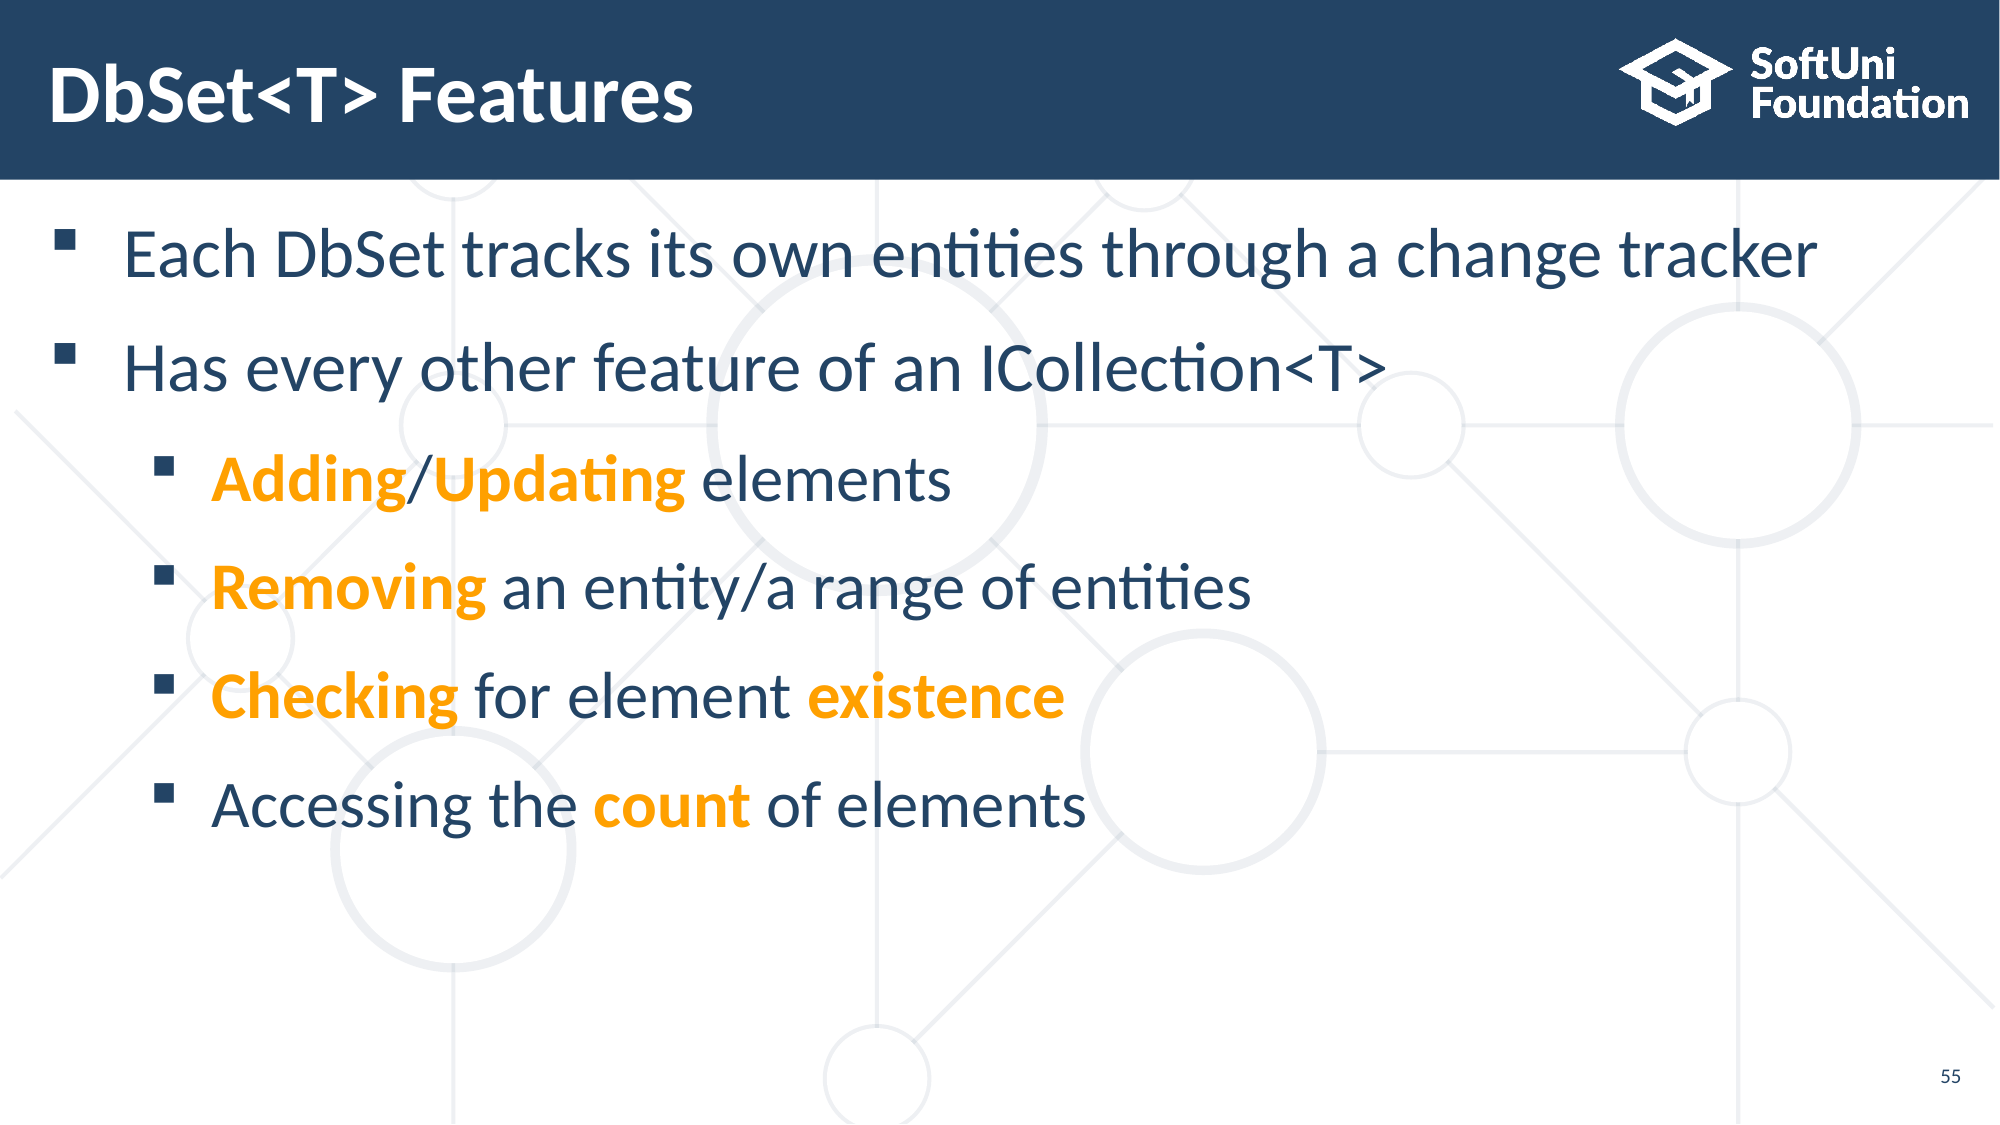

# DbSet<T> Features
Each DbSet tracks its own entities through a change tracker
Has every other feature of an ICollection<T>
Adding/Updating elements
Removing an entity/a range of entities
Checking for element existence
Accessing the count of elements

55